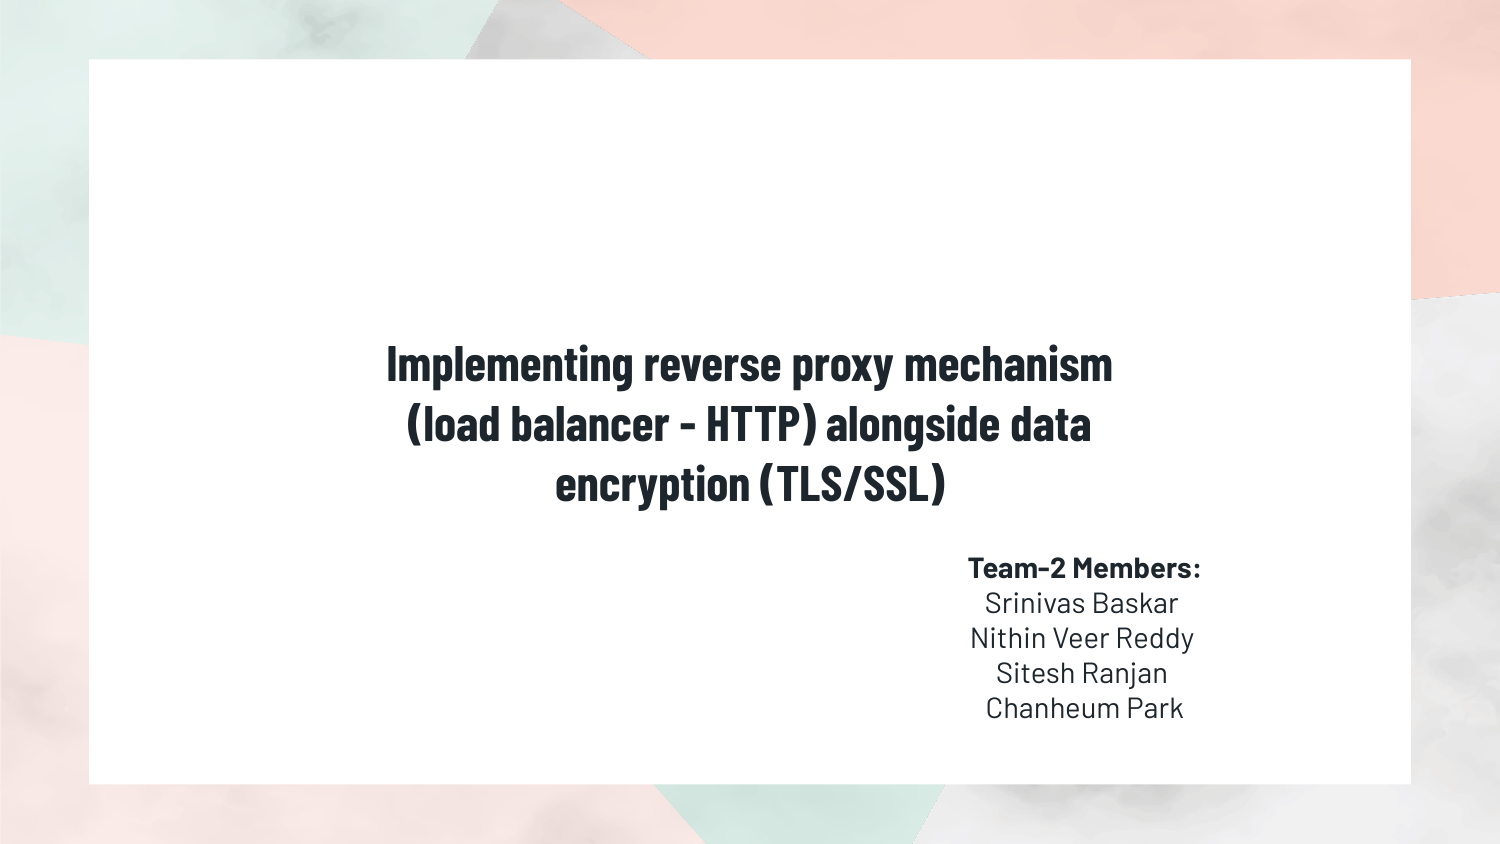

# Implementing reverse proxy mechanism (load balancer - HTTP) alongside data encryption (TLS/SSL)
Team-2 Members:
Srinivas Baskar
Nithin Veer Reddy
Sitesh Ranjan
Chanheum Park